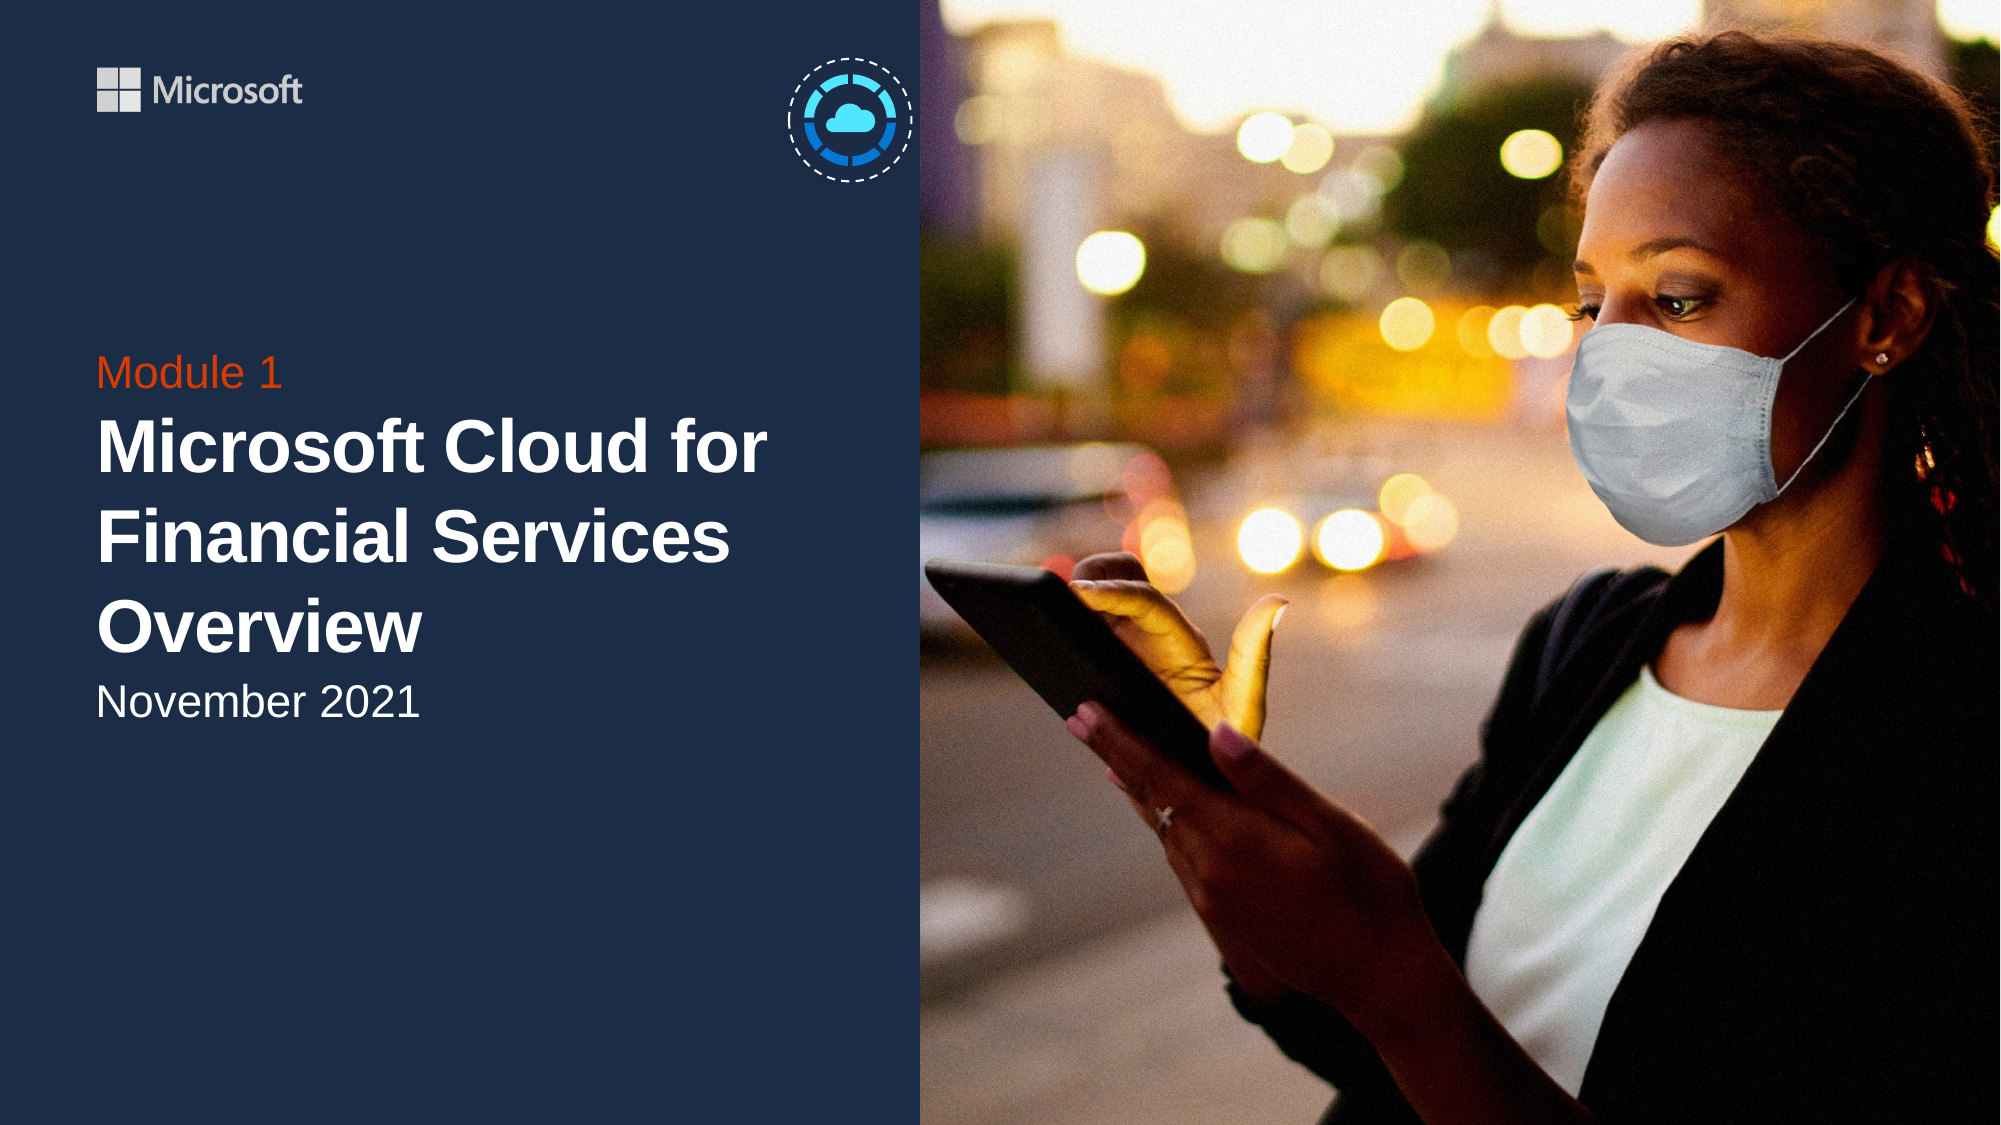

Module 1
# Microsoft Cloud for Financial Services Overview
November 2021